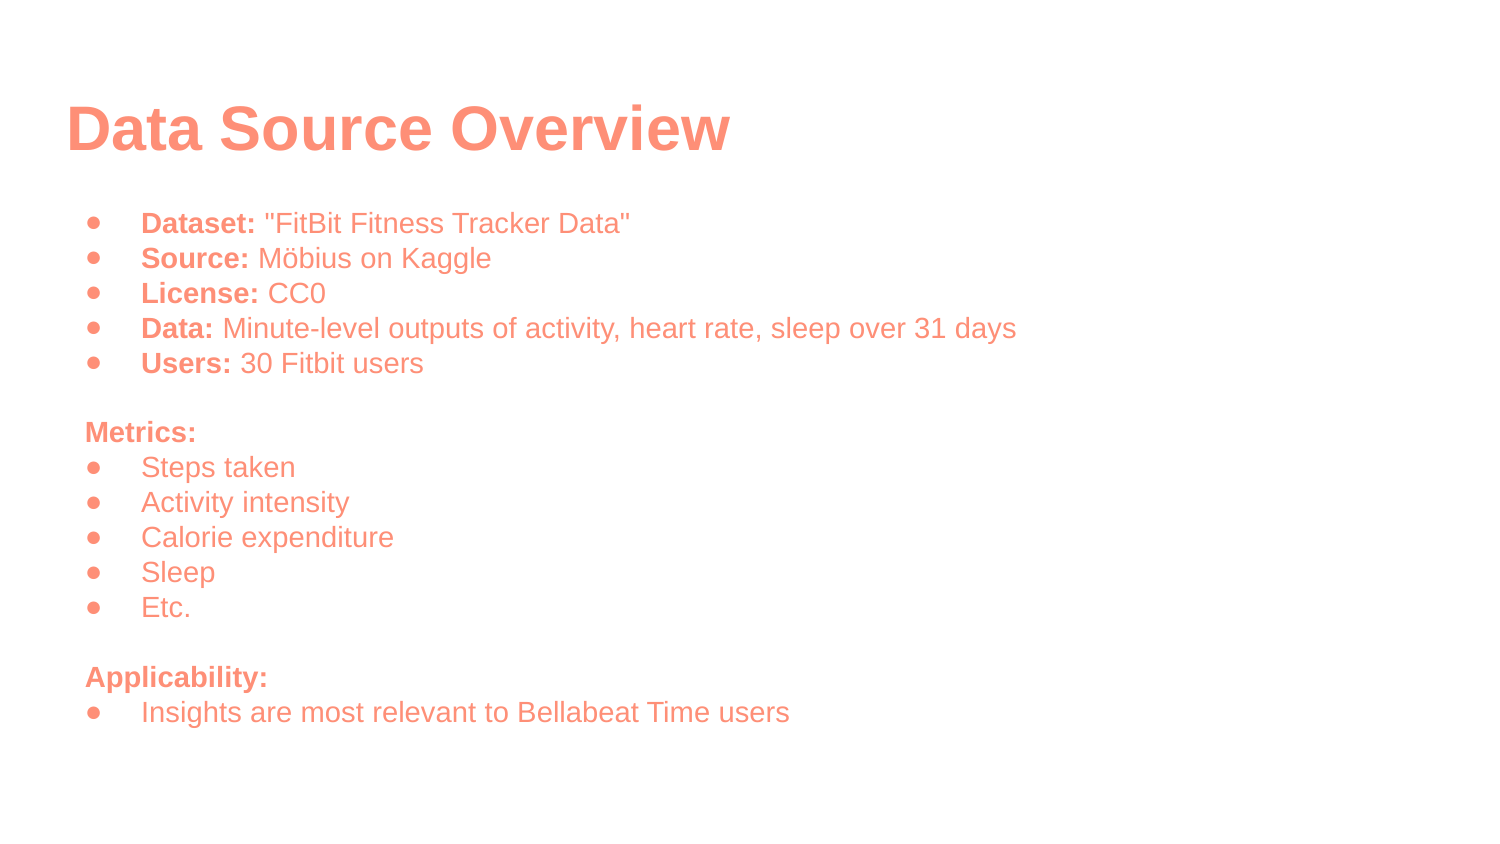

# Data Source Overview
Dataset: "FitBit Fitness Tracker Data"
Source: Möbius on Kaggle
License: CC0
Data: Minute-level outputs of activity, heart rate, sleep over 31 days
Users: 30 Fitbit users

Metrics:
Steps taken
Activity intensity
Calorie expenditure
Sleep
Etc.

Applicability:
Insights are most relevant to Bellabeat Time users